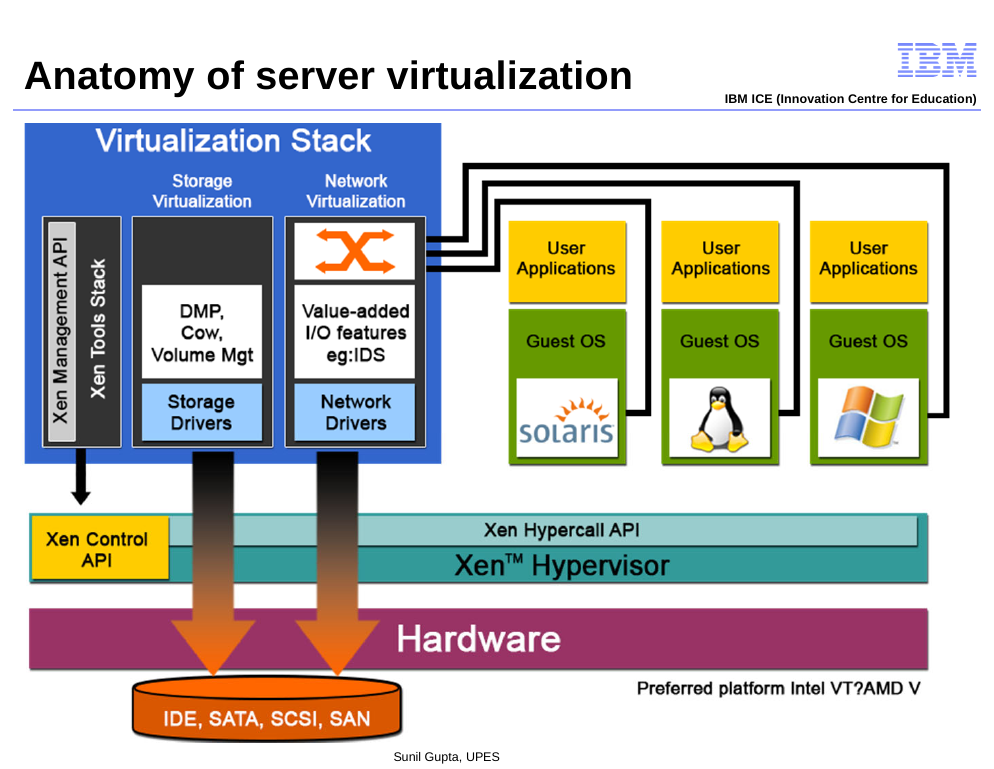

# Anatomy of server virtualization
IBM ICE (Innovation Centre for Education)

Sunil Gupta, UPES